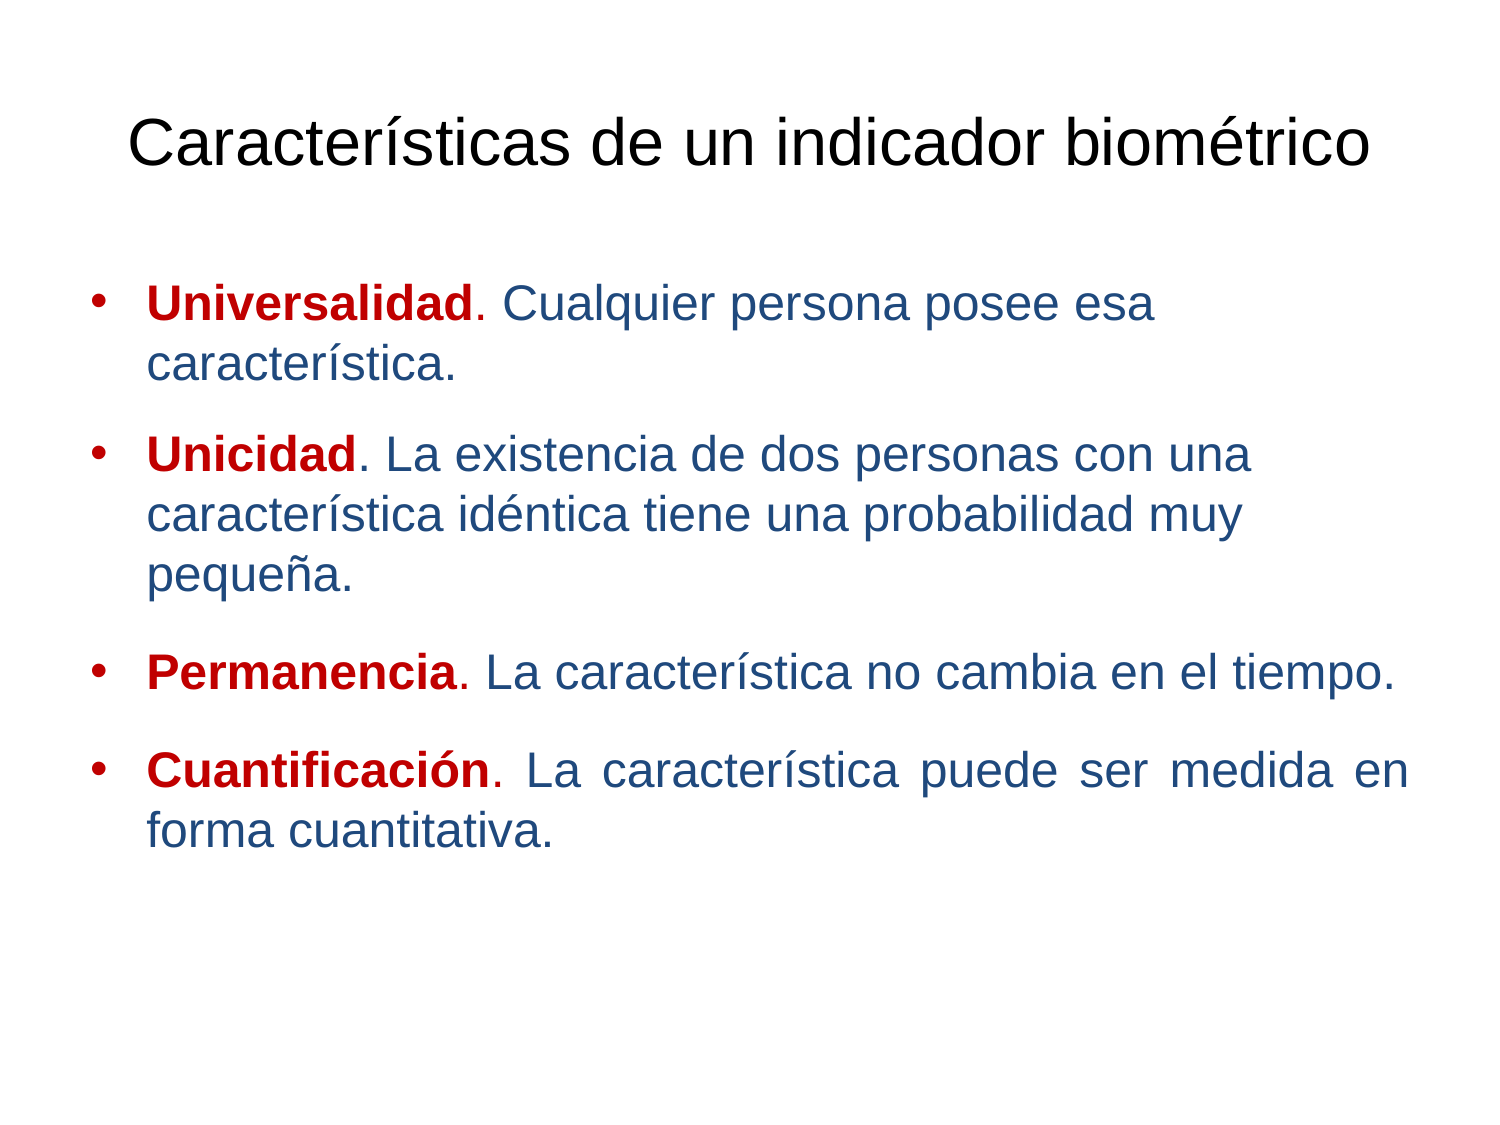

# Características de un indicador biométrico
Universalidad. Cualquier persona posee esa característica.

Unicidad. La existencia de dos personas con una característica idéntica tiene una probabilidad muy pequeña.

Permanencia. La característica no cambia en el tiempo.

Cuantificación. La característica puede ser medida en forma cuantitativa.